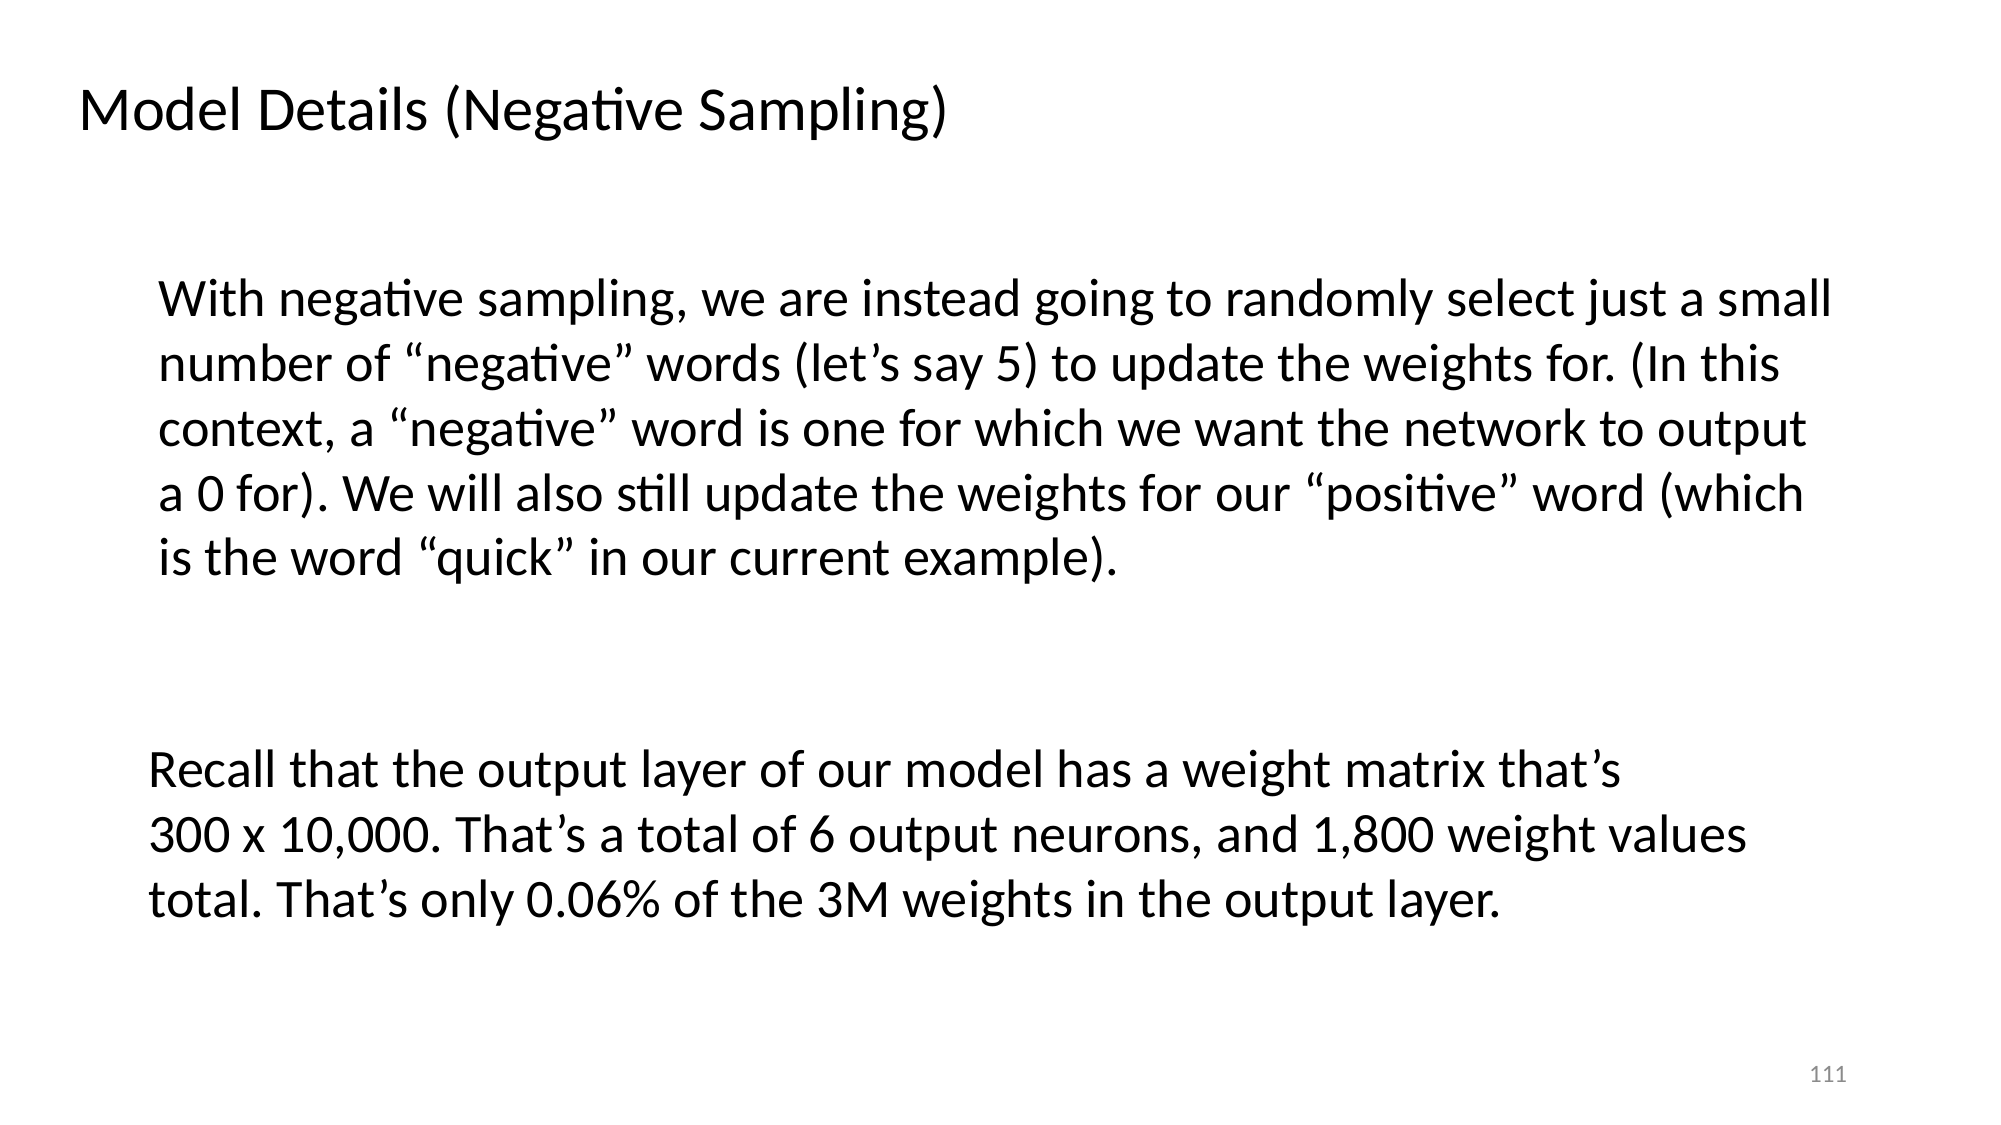

Model Details (Negative Sampling)

With negative sampling, we are instead going to randomly select just a small number of “negative” words (let’s say 5) to update the weights for. (In this context, a “negative” word is one for which we want the network to output a 0 for). We will also still update the weights for our “positive” word (which is the word “quick” in our current example).
Recall that the output layer of our model has a weight matrix that’s
300 x 10,000. That’s a total of 6 output neurons, and 1,800 weight values total. That’s only 0.06% of the 3M weights in the output layer.
111